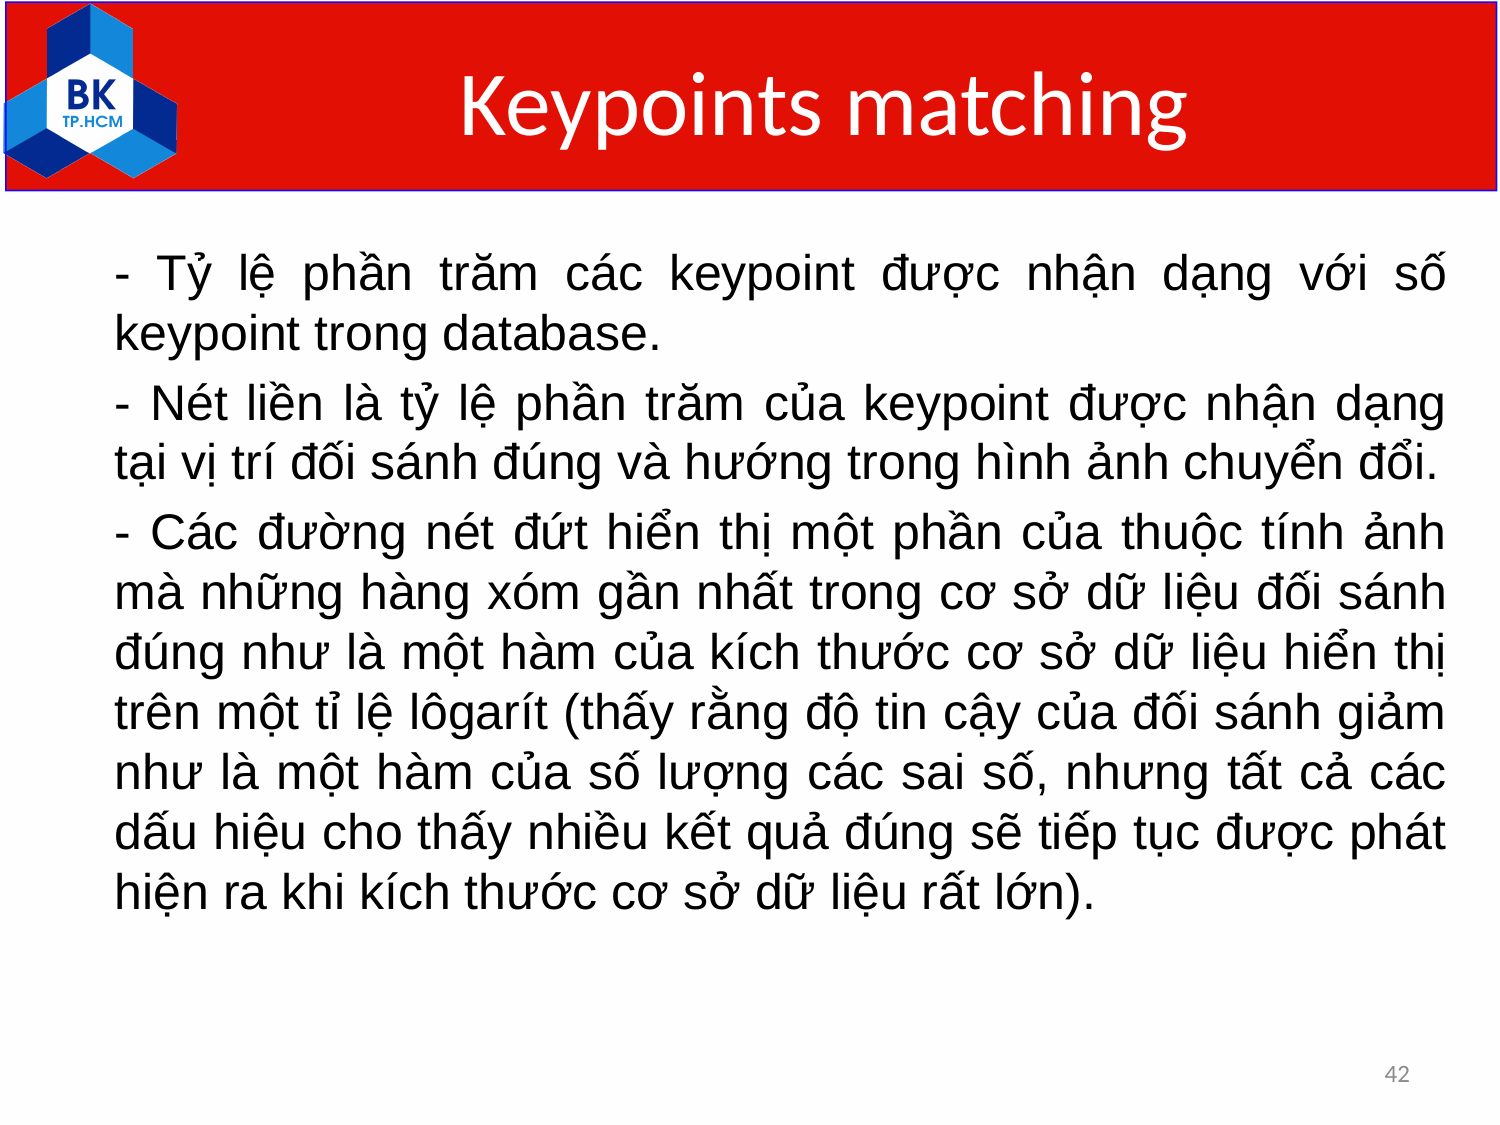

# Keypoints matching
- Tỷ lệ phần trăm các keypoint được nhận dạng với số keypoint trong database.
- Nét liền là tỷ lệ phần trăm của keypoint được nhận dạng tại vị trí đối sánh đúng và hướng trong hình ảnh chuyển đổi.
- Các đường nét đứt hiển thị một phần của thuộc tính ảnh mà những hàng xóm gần nhất trong cơ sở dữ liệu đối sánh đúng như là một hàm của kích thước cơ sở dữ liệu hiển thị trên một tỉ lệ lôgarít (thấy rằng độ tin cậy của đối sánh giảm như là một hàm của số lượng các sai số, nhưng tất cả các dấu hiệu cho thấy nhiều kết quả đúng sẽ tiếp tục được phát hiện ra khi kích thước cơ sở dữ liệu rất lớn).
42